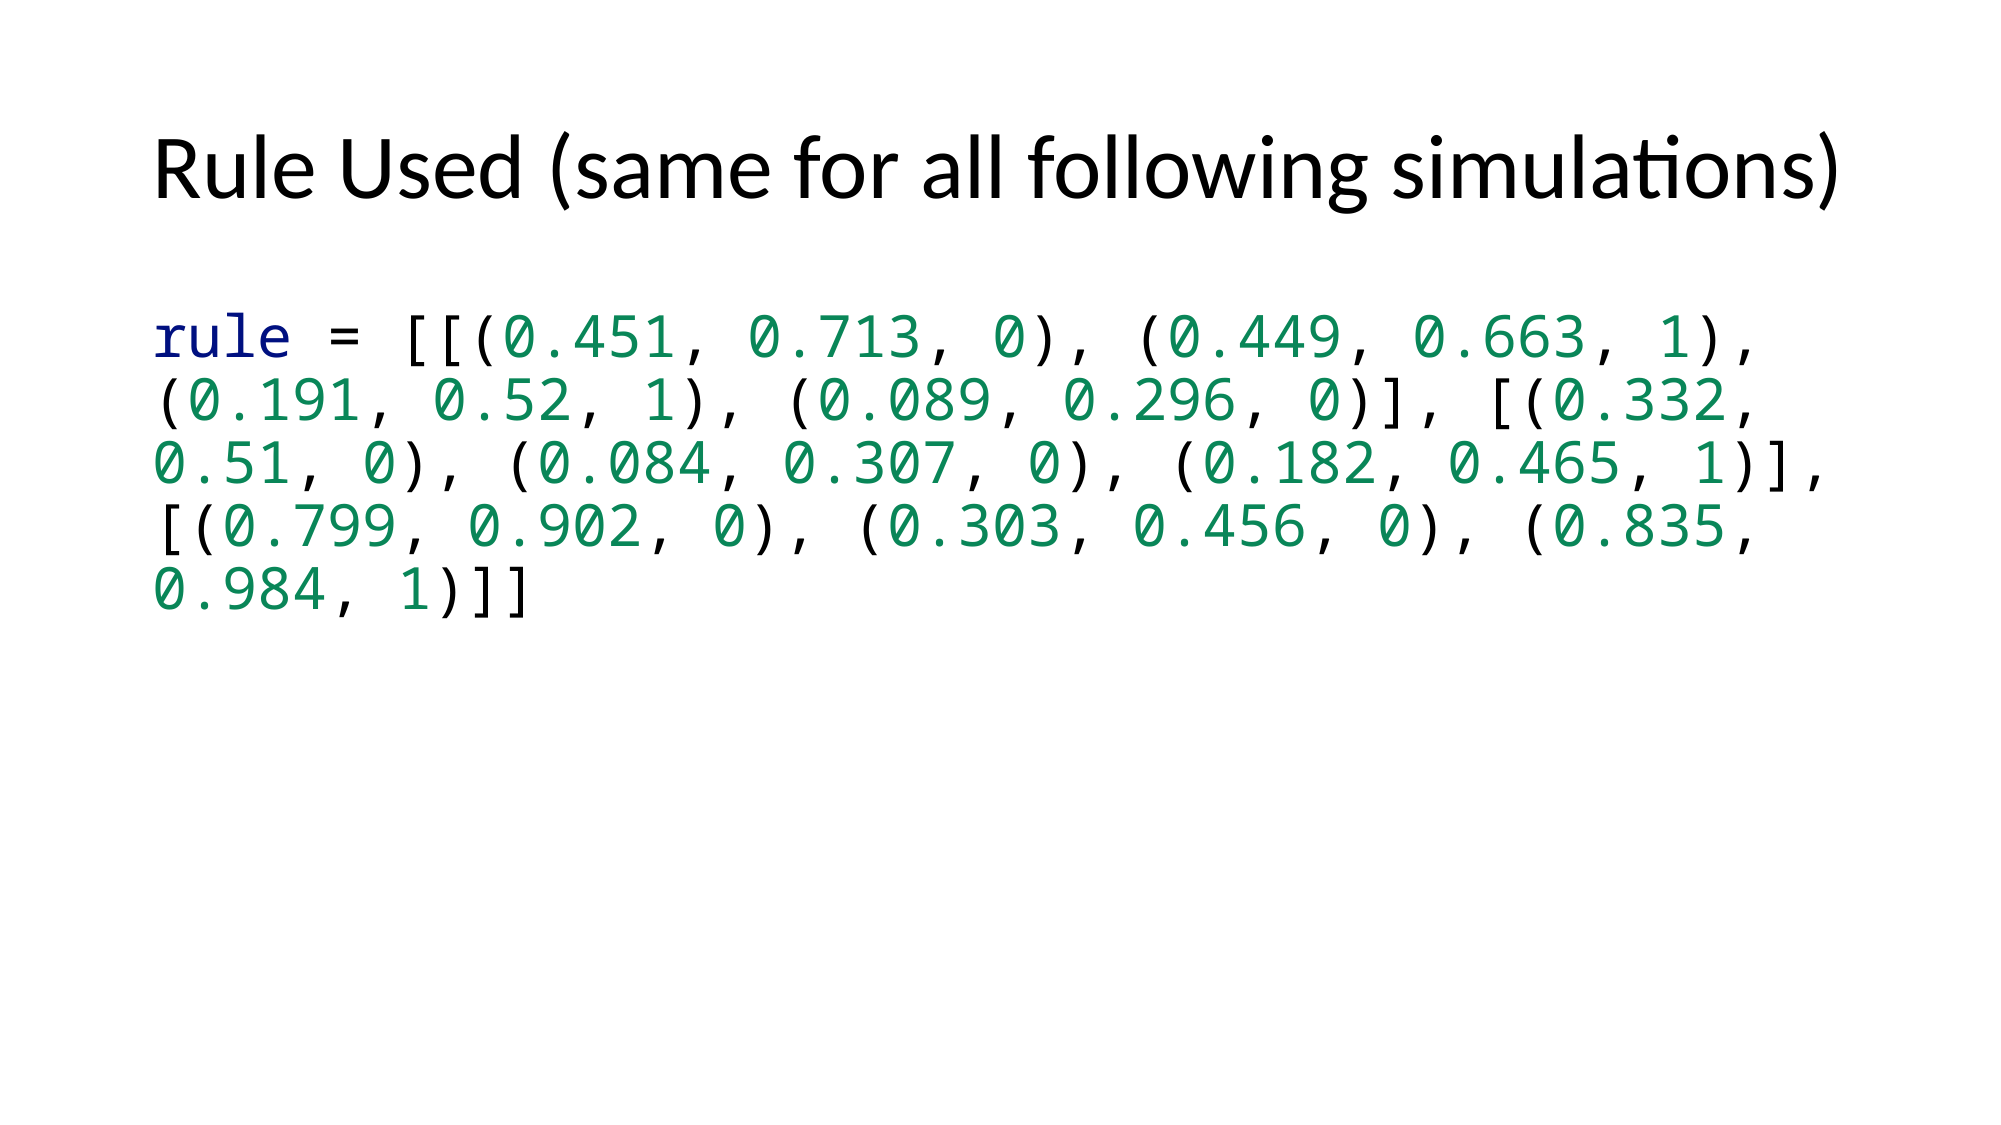

# Rule Used (same for all following simulations)
rule = [[(0.451, 0.713, 0), (0.449, 0.663, 1), (0.191, 0.52, 1), (0.089, 0.296, 0)], [(0.332, 0.51, 0), (0.084, 0.307, 0), (0.182, 0.465, 1)], [(0.799, 0.902, 0), (0.303, 0.456, 0), (0.835, 0.984, 1)]]